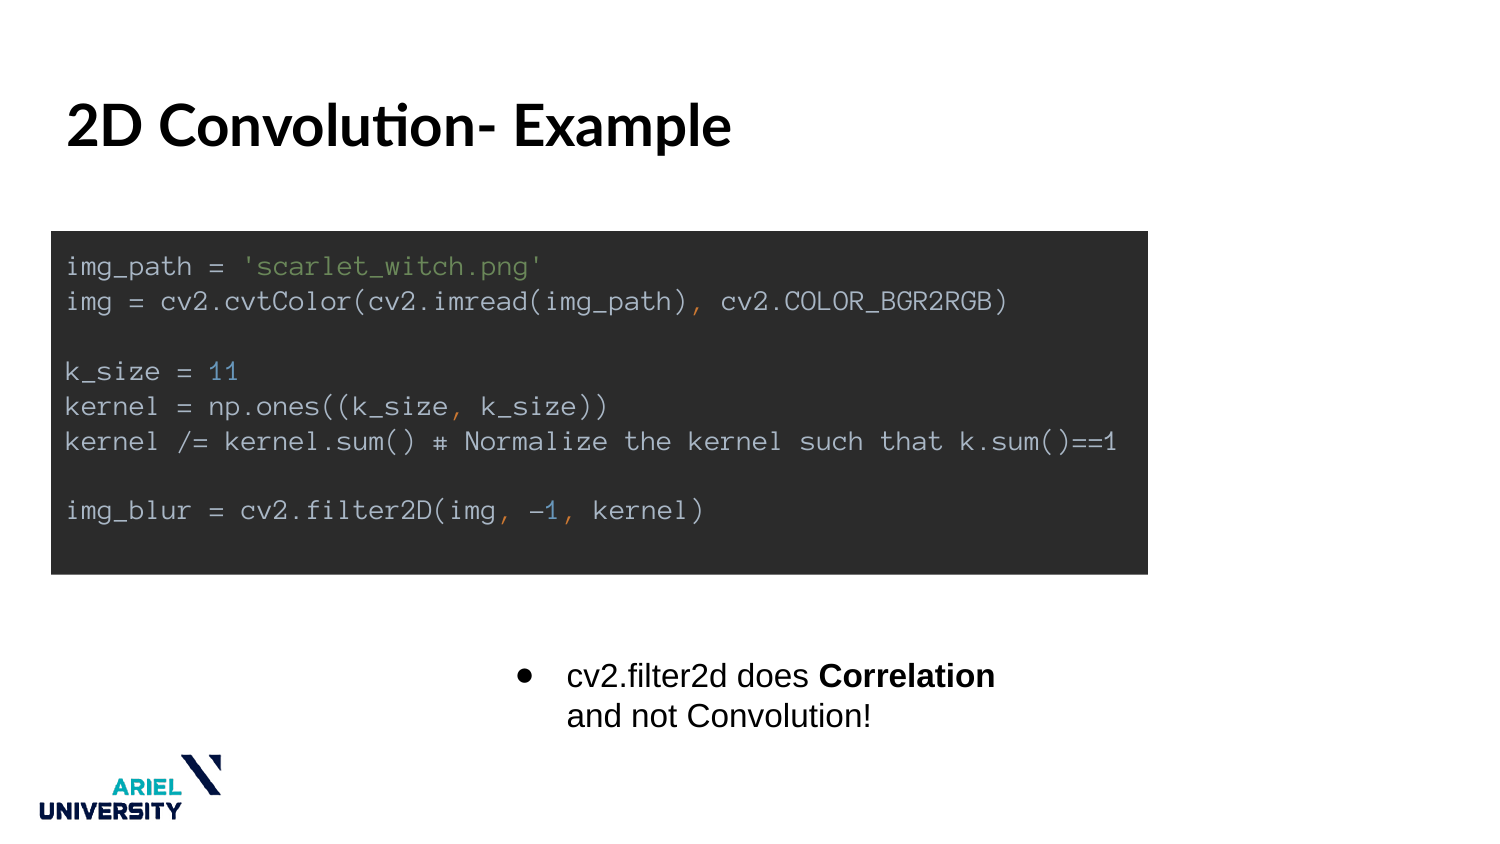

# 2D Convolution- Example
img_path = 'scarlet_witch.png'
img = cv2.cvtColor(cv2.imread(img_path), cv2.COLOR_BGR2RGB)

k_size = 11
kernel = np.ones((k_size, k_size))
kernel /= kernel.sum() # Normalize the kernel such that k.sum()==1

img_blur = cv2.filter2D(img, -1, kernel)
cv2.filter2d does Correlation
and not Convolution!